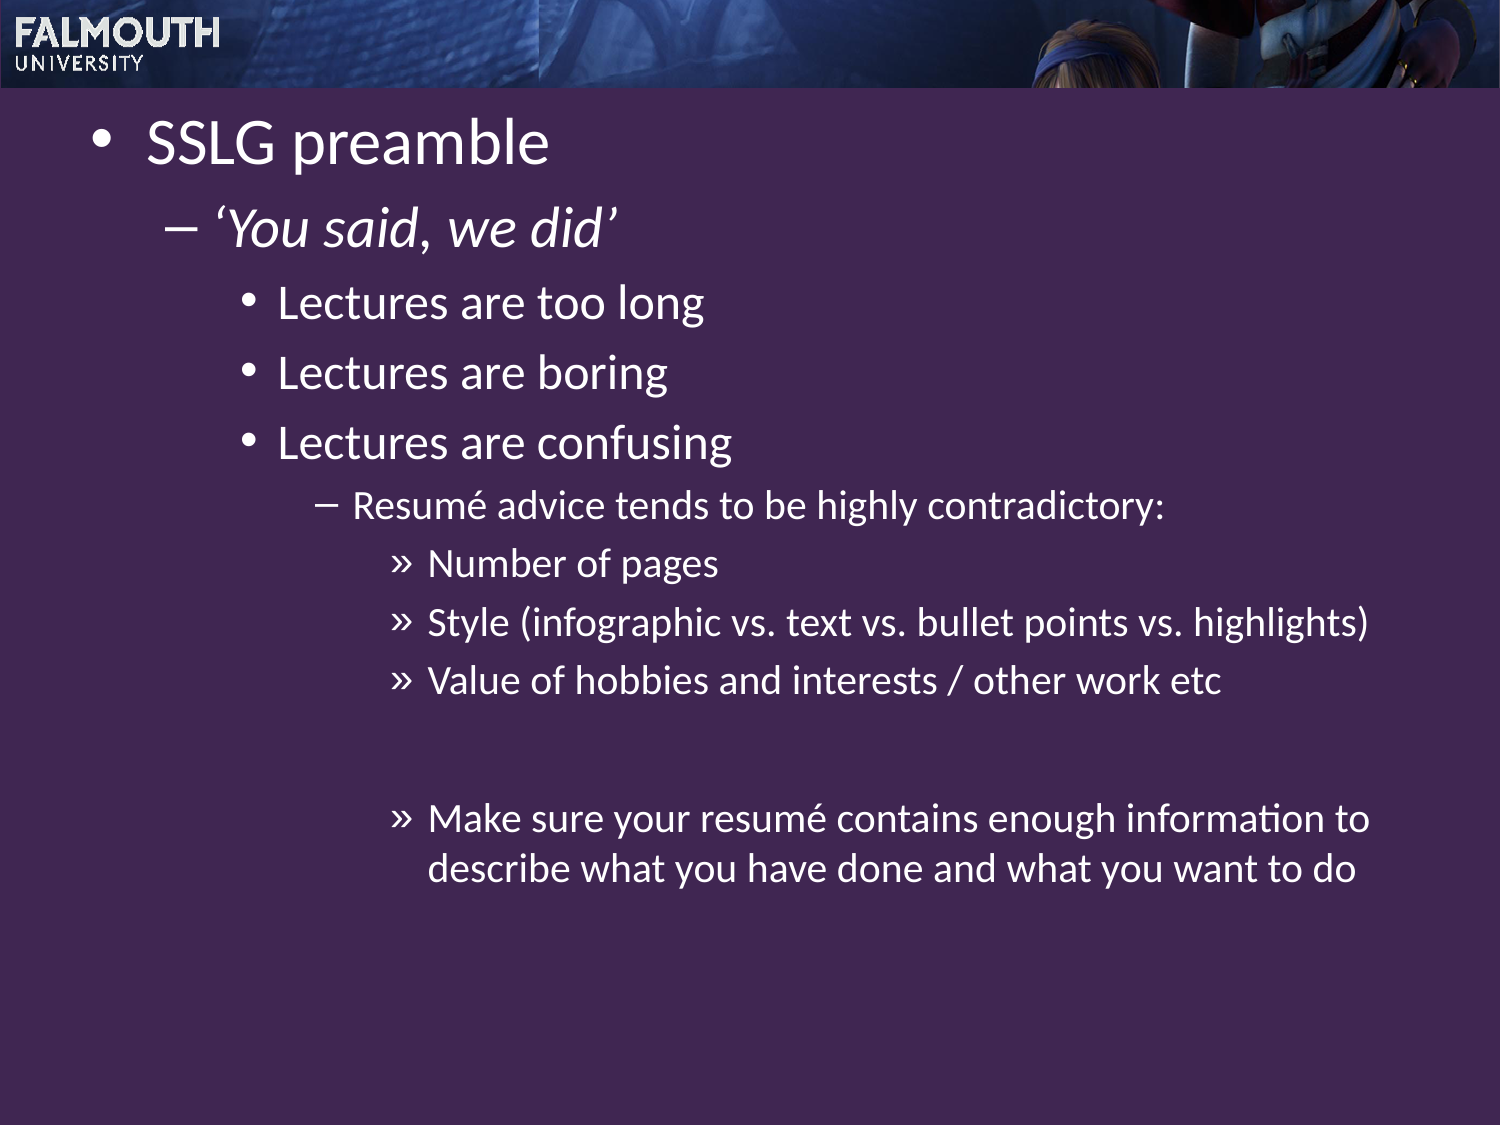

SSLG preamble
‘You said, we did’
Lectures are too long
Lectures are boring
Lectures are confusing
Resumé advice tends to be highly contradictory:
Number of pages
Style (infographic vs. text vs. bullet points vs. highlights)
Value of hobbies and interests / other work etc

Make sure your resumé contains enough information to describe what you have done and what you want to do